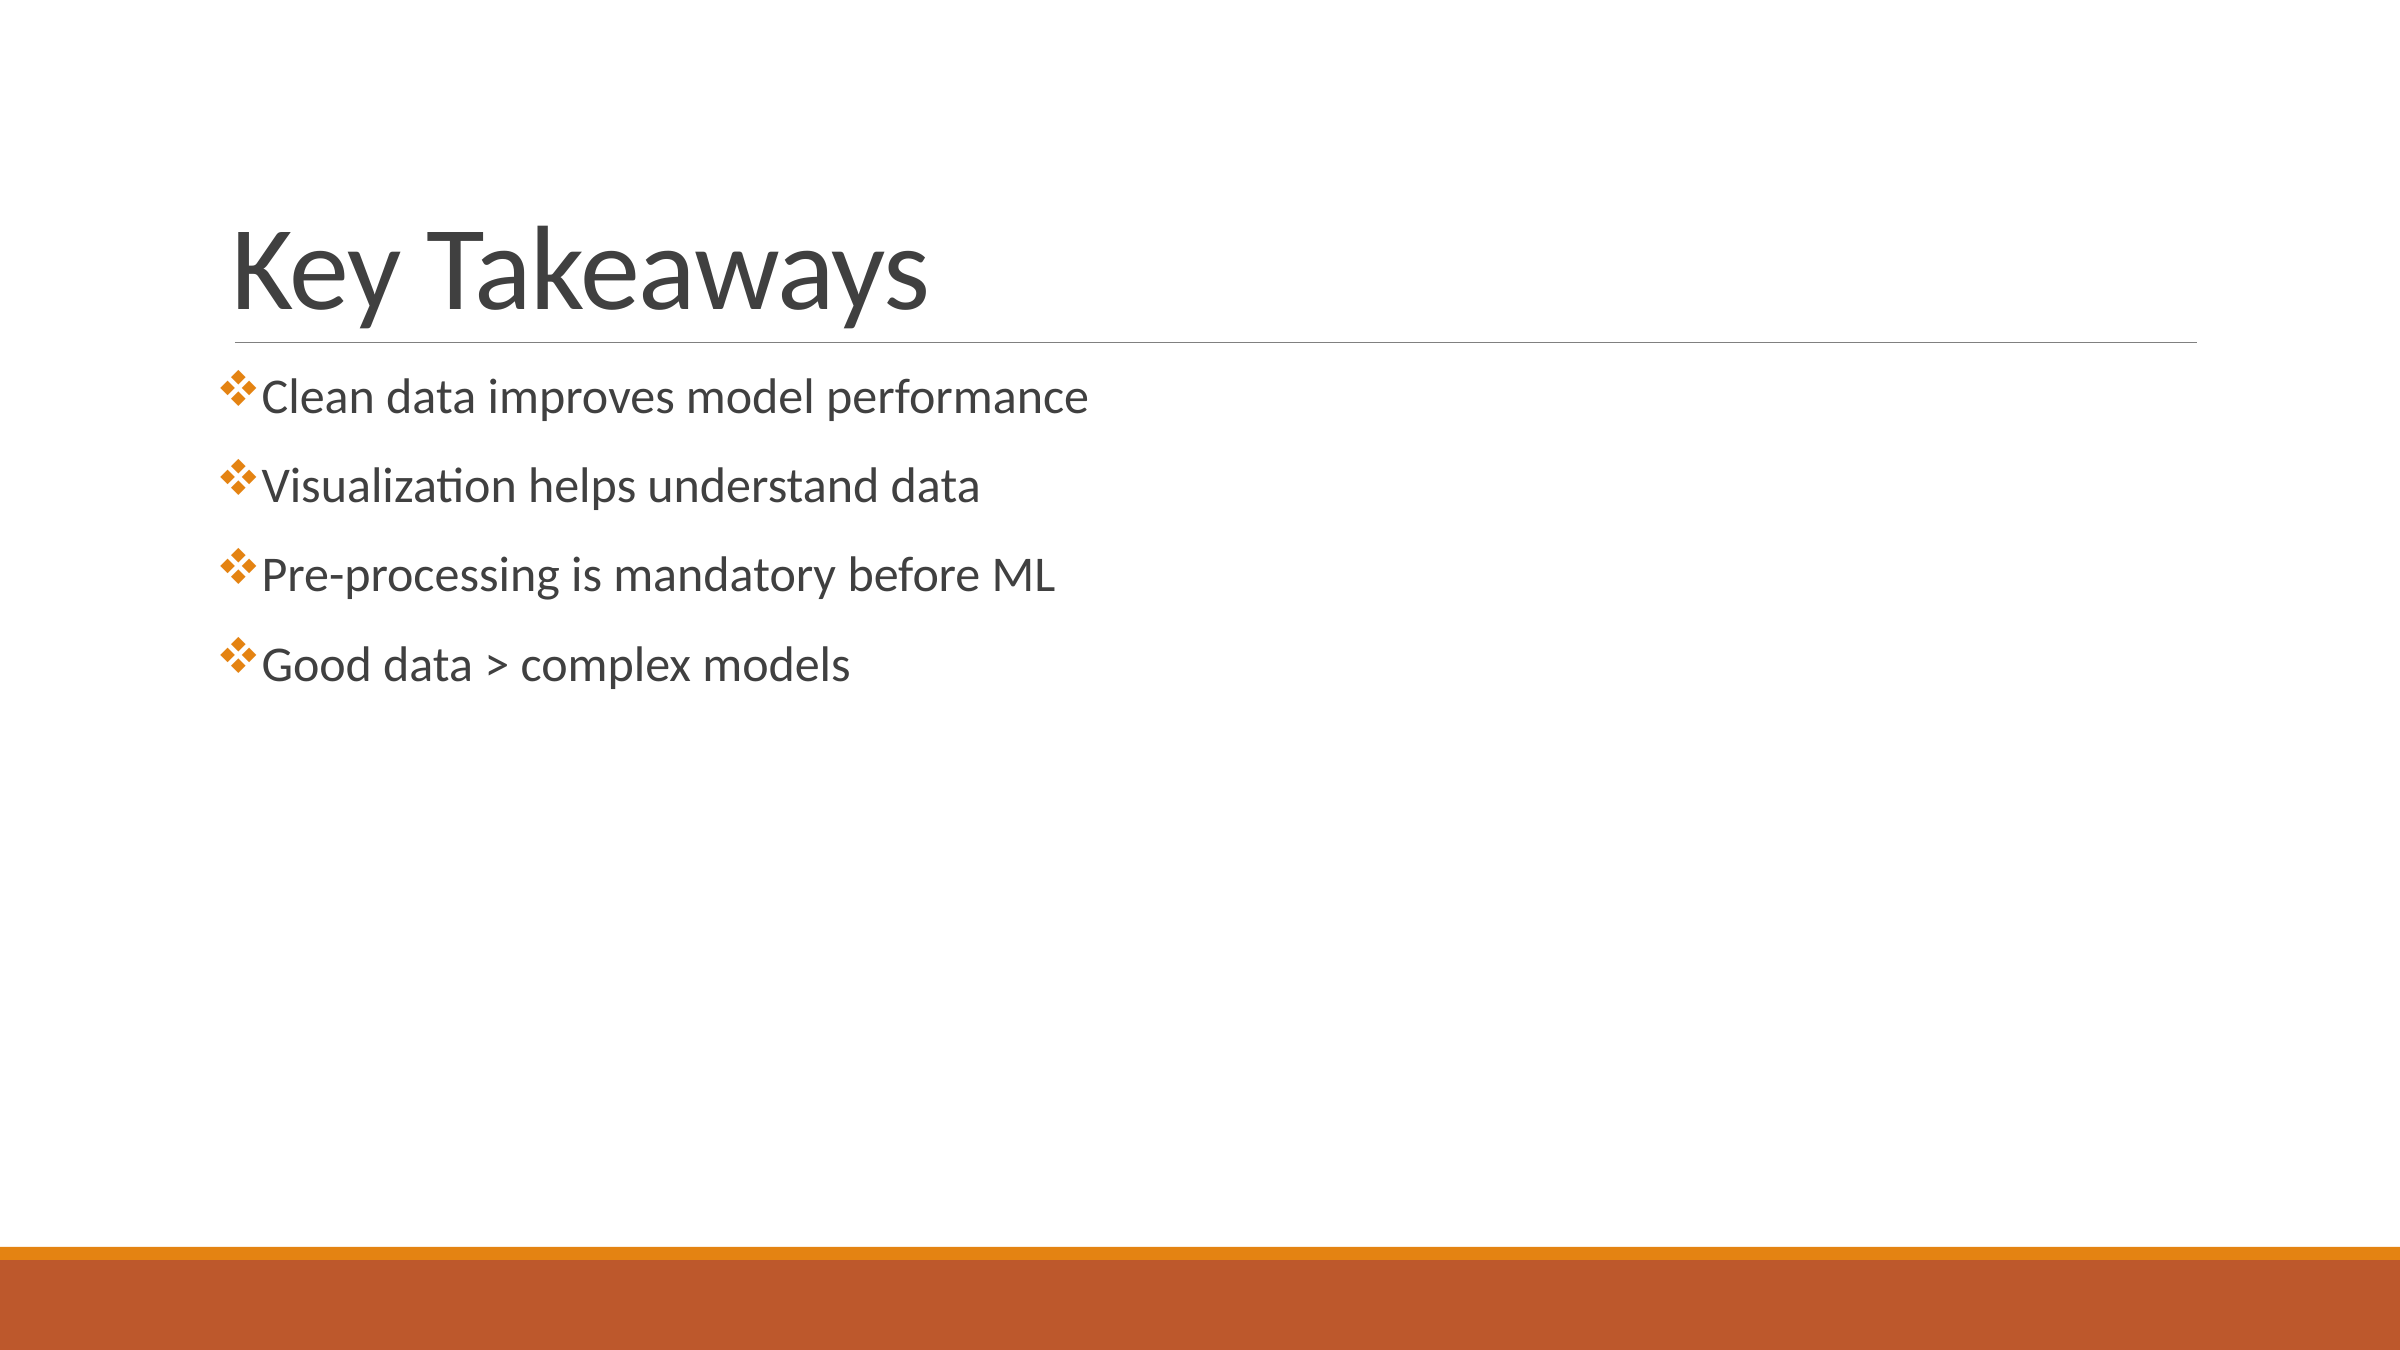

# Key Takeaways
Clean data improves model performance
Visualization helps understand data
Pre-processing is mandatory before ML
Good data > complex models